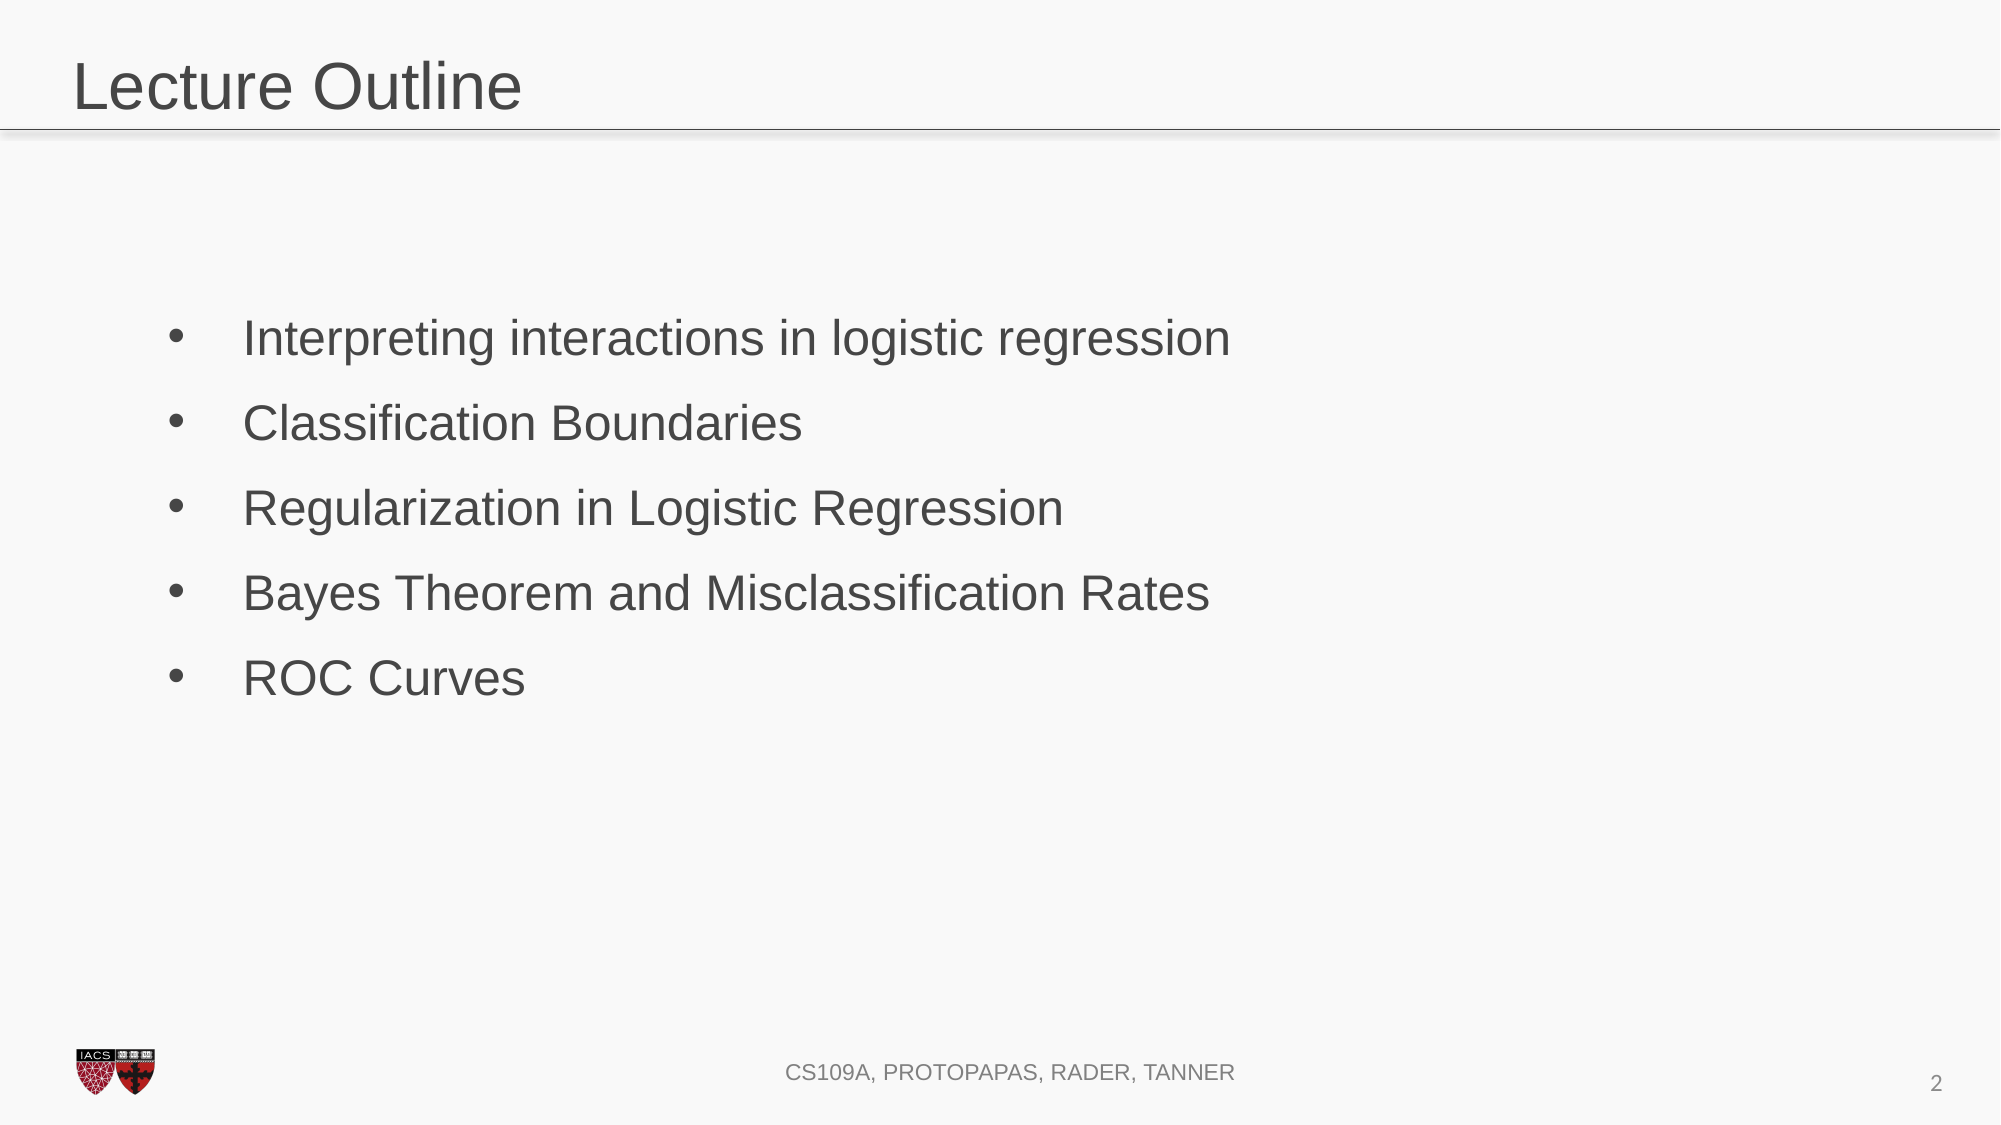

# Lecture Outline
Interpreting interactions in logistic regression
Classification Boundaries
Regularization in Logistic Regression
Bayes Theorem and Misclassification Rates
ROC Curves